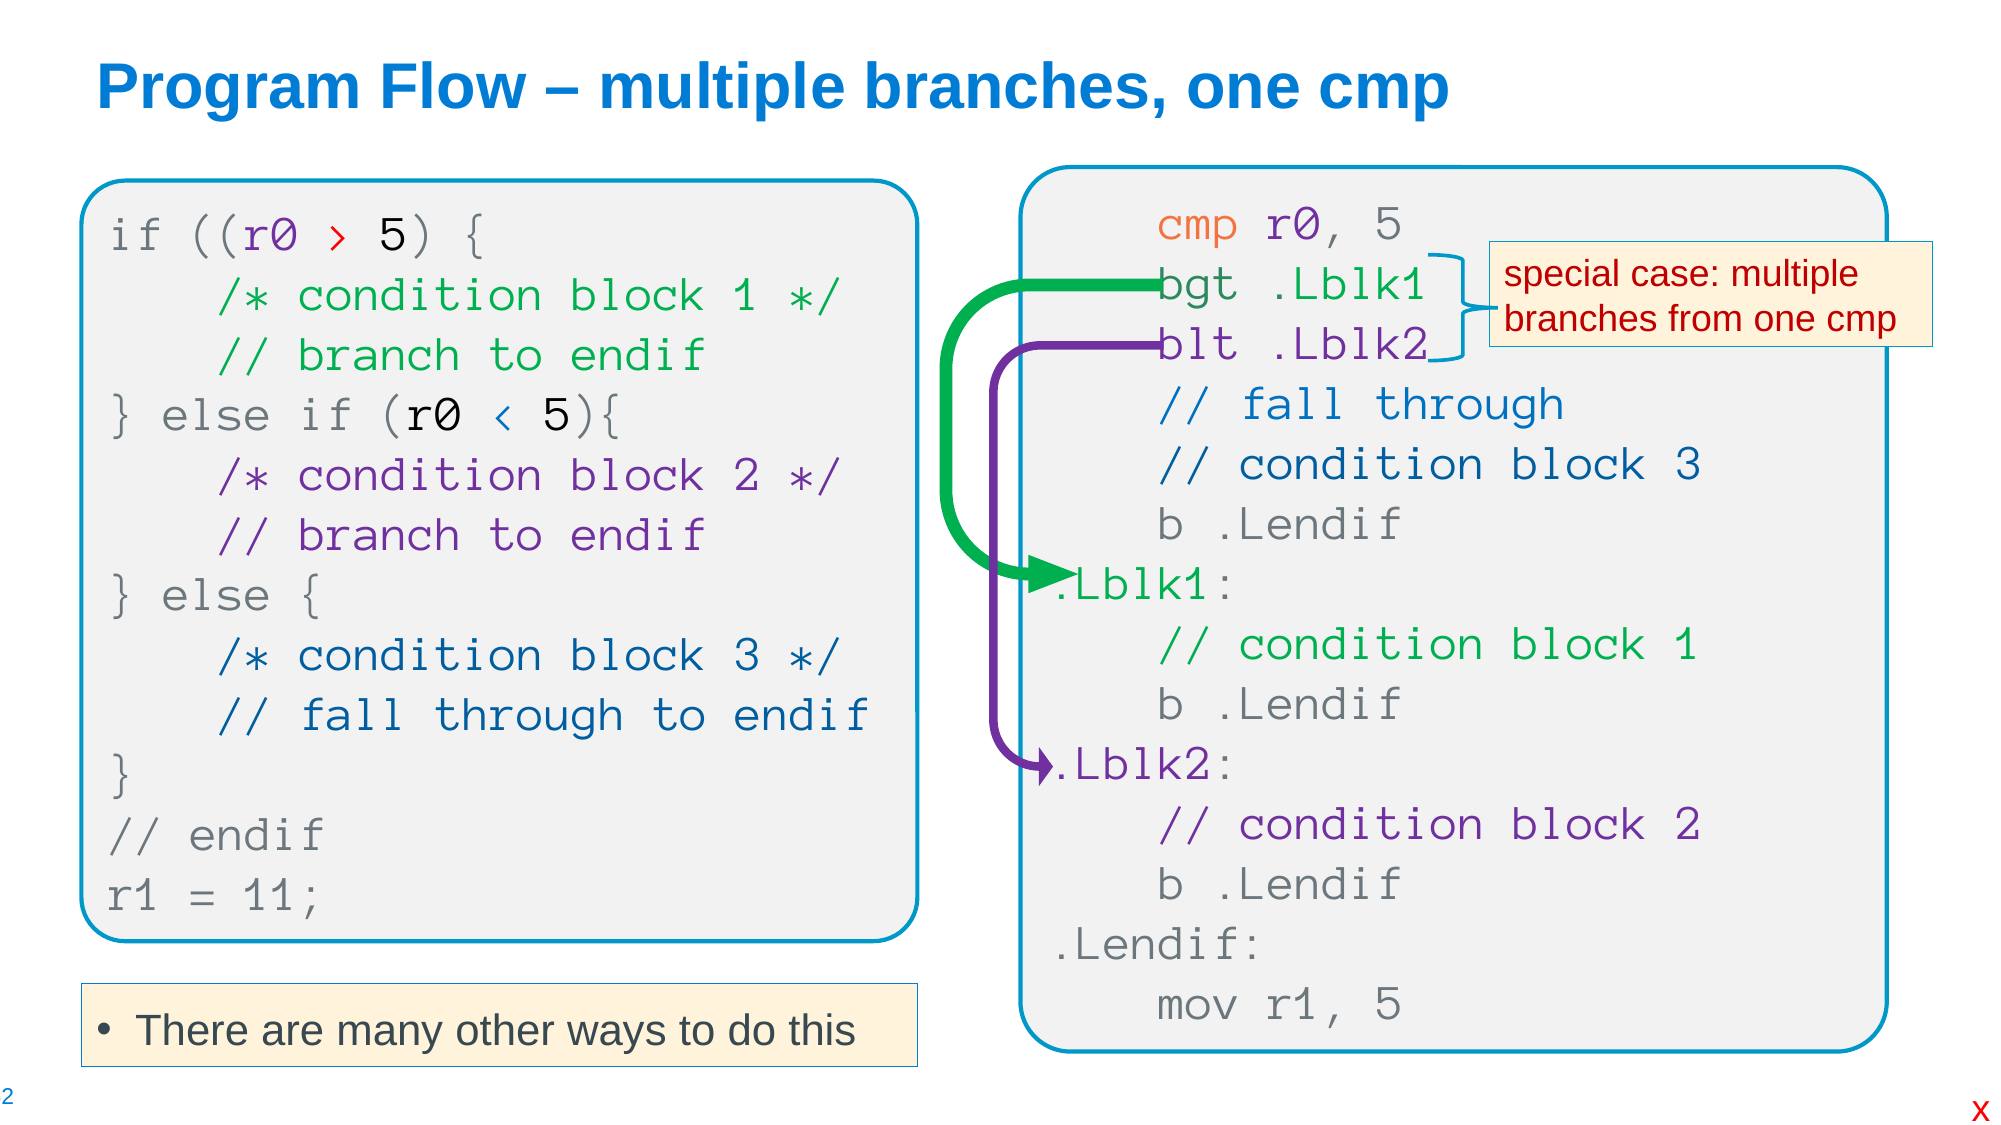

# Program Flow – multiple branches, one cmp
    cmp r0, 5
    bgt .Lblk1
    blt .Lblk2
    // fall through
    // condition block 3
    b .Lendif
.Lblk1:
    // condition block 1
    b .Lendif
.Lblk2:
    // condition block 2
    b .Lendif
.Lendif:
    mov r1, 5
if ((r0 > 5) {
    /* condition block 1 */
    // branch to endif
} else if (r0 < 5){
    /* condition block 2 */
    // branch to endif
} else {
    /* condition block 3 */
    // fall through to endif
}
// endif
r1 = 11;
special case: multiple branches from one cmp

There are many other ways to do this
x